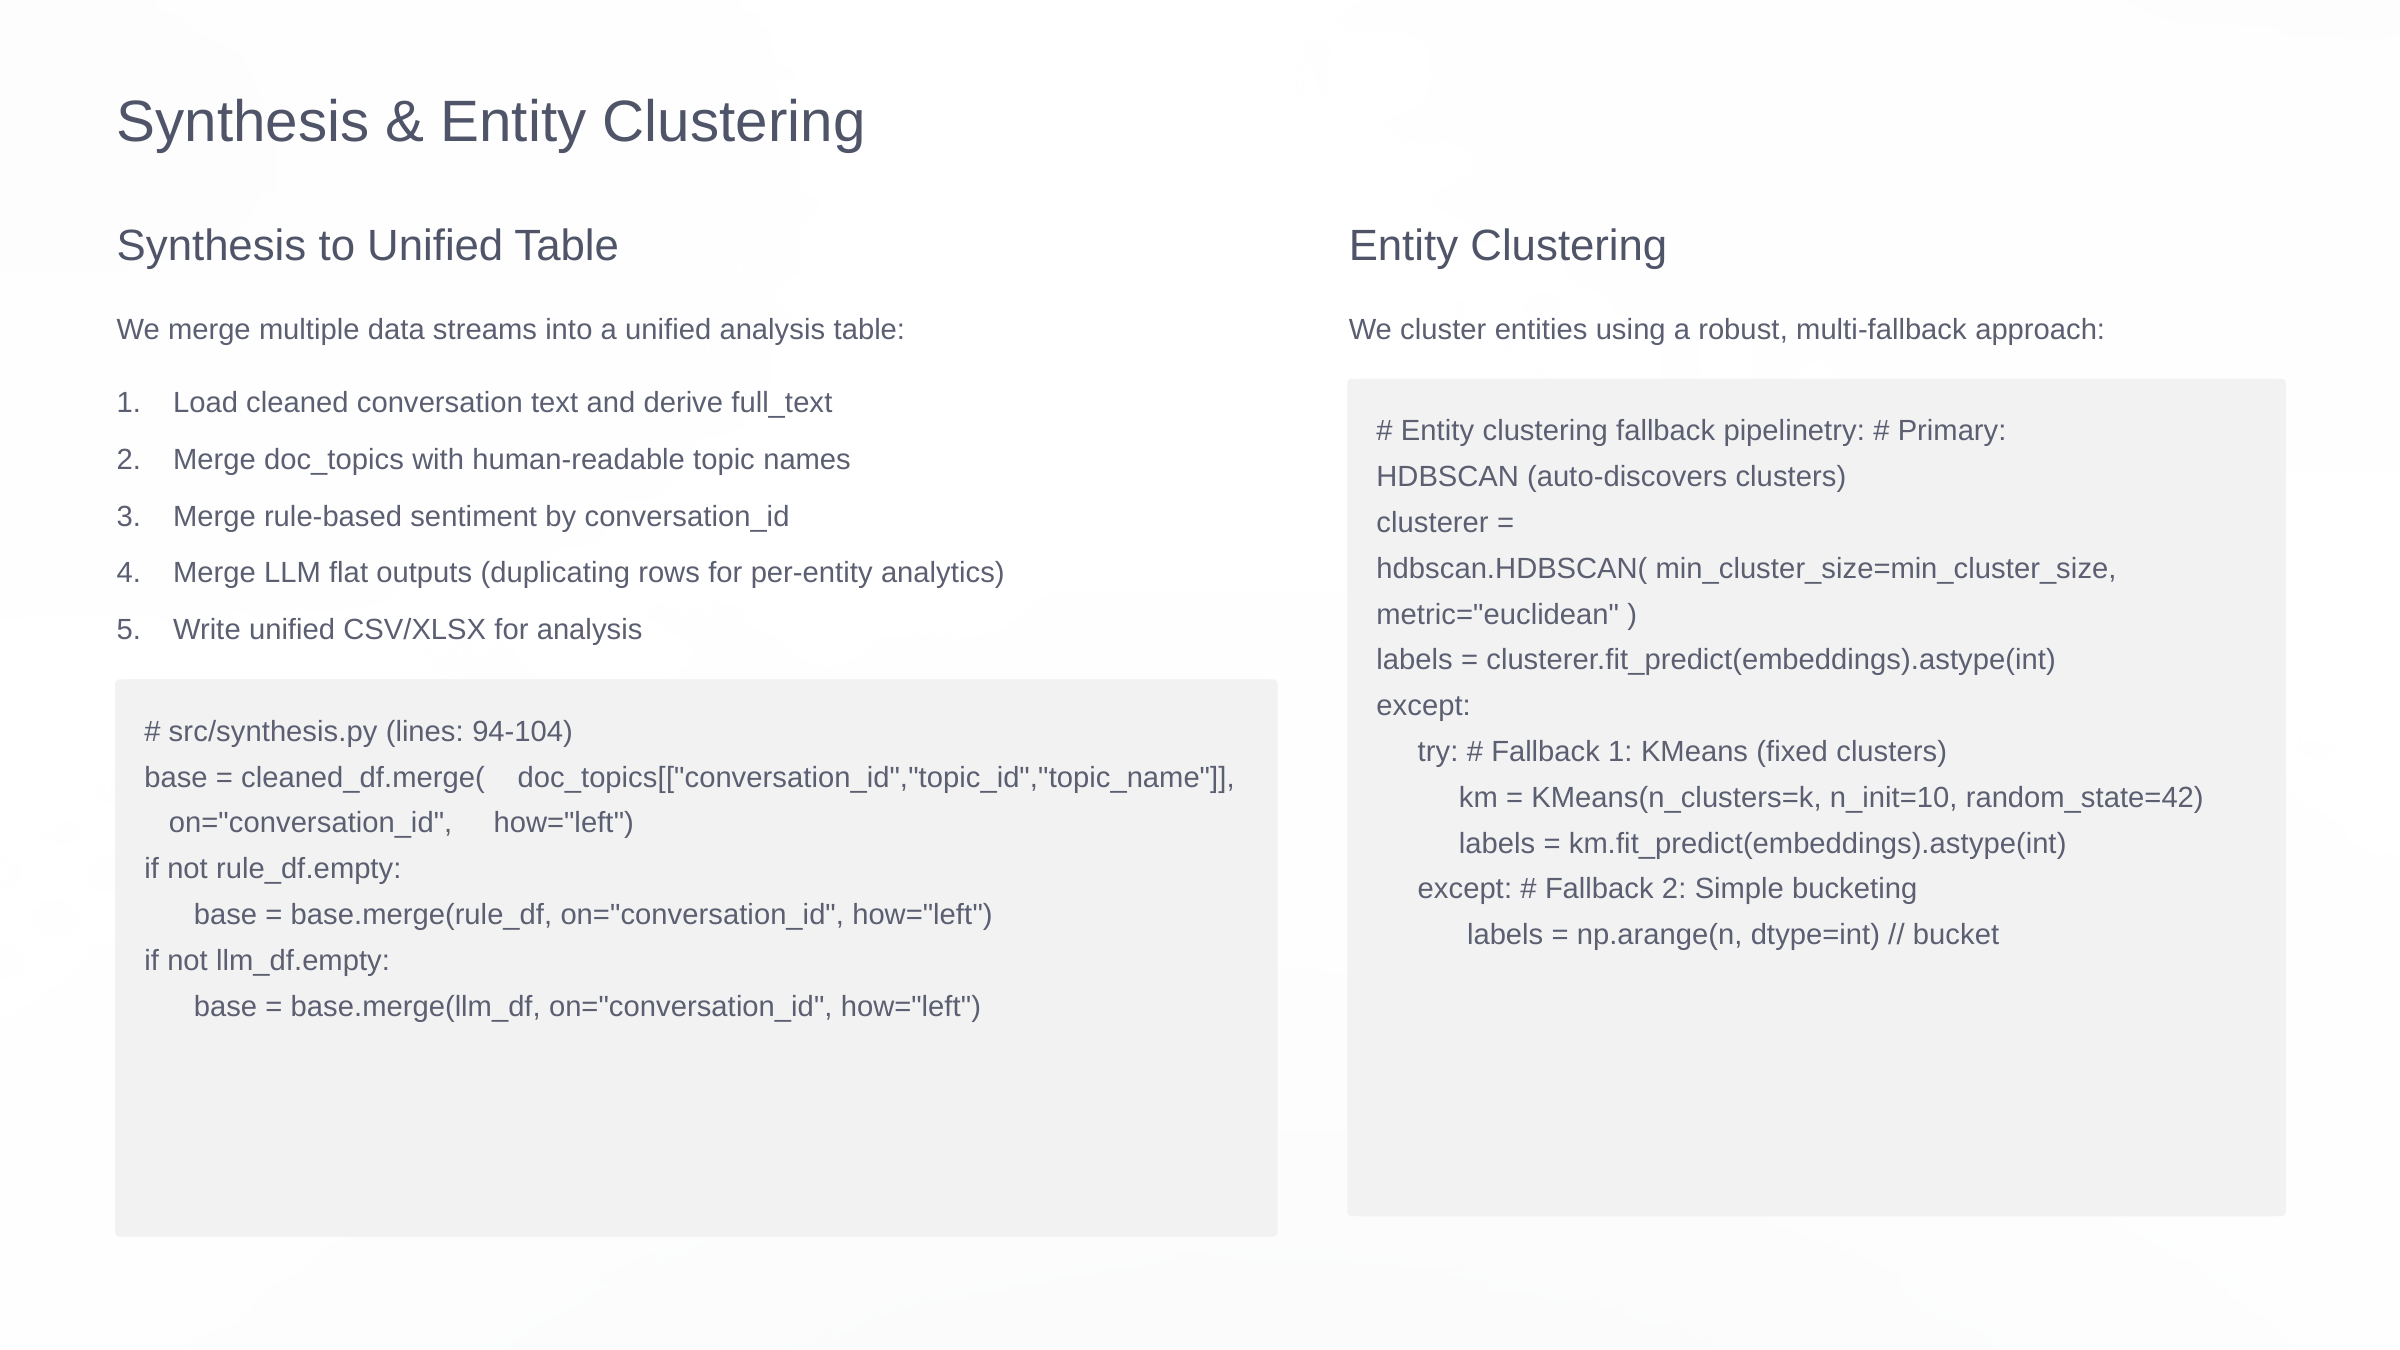

Synthesis & Entity Clustering
Synthesis to Unified Table
Entity Clustering
We merge multiple data streams into a unified analysis table:
We cluster entities using a robust, multi-fallback approach:
Load cleaned conversation text and derive full_text

# Entity clustering fallback pipelinetry: # Primary:
HDBSCAN (auto-discovers clusters)
clusterer = hdbscan.HDBSCAN( min_cluster_size=min_cluster_size,  metric="euclidean" )
labels = clusterer.fit_predict(embeddings).astype(int)
except:
     try: # Fallback 1: KMeans (fixed clusters)
          km = KMeans(n_clusters=k, n_init=10, random_state=42)
          labels = km.fit_predict(embeddings).astype(int)
     except: # Fallback 2: Simple bucketing
           labels = np.arange(n, dtype=int) // bucket
Merge doc_topics with human-readable topic names
Merge rule-based sentiment by conversation_id
Merge LLM flat outputs (duplicating rows for per-entity analytics)
Write unified CSV/XLSX for analysis

# src/synthesis.py (lines: 94-104)
base = cleaned_df.merge(    doc_topics[["conversation_id","topic_id","topic_name"]],     on="conversation_id",     how="left")
if not rule_df.empty:
      base = base.merge(rule_df, on="conversation_id", how="left")
if not llm_df.empty:
      base = base.merge(llm_df, on="conversation_id", how="left")